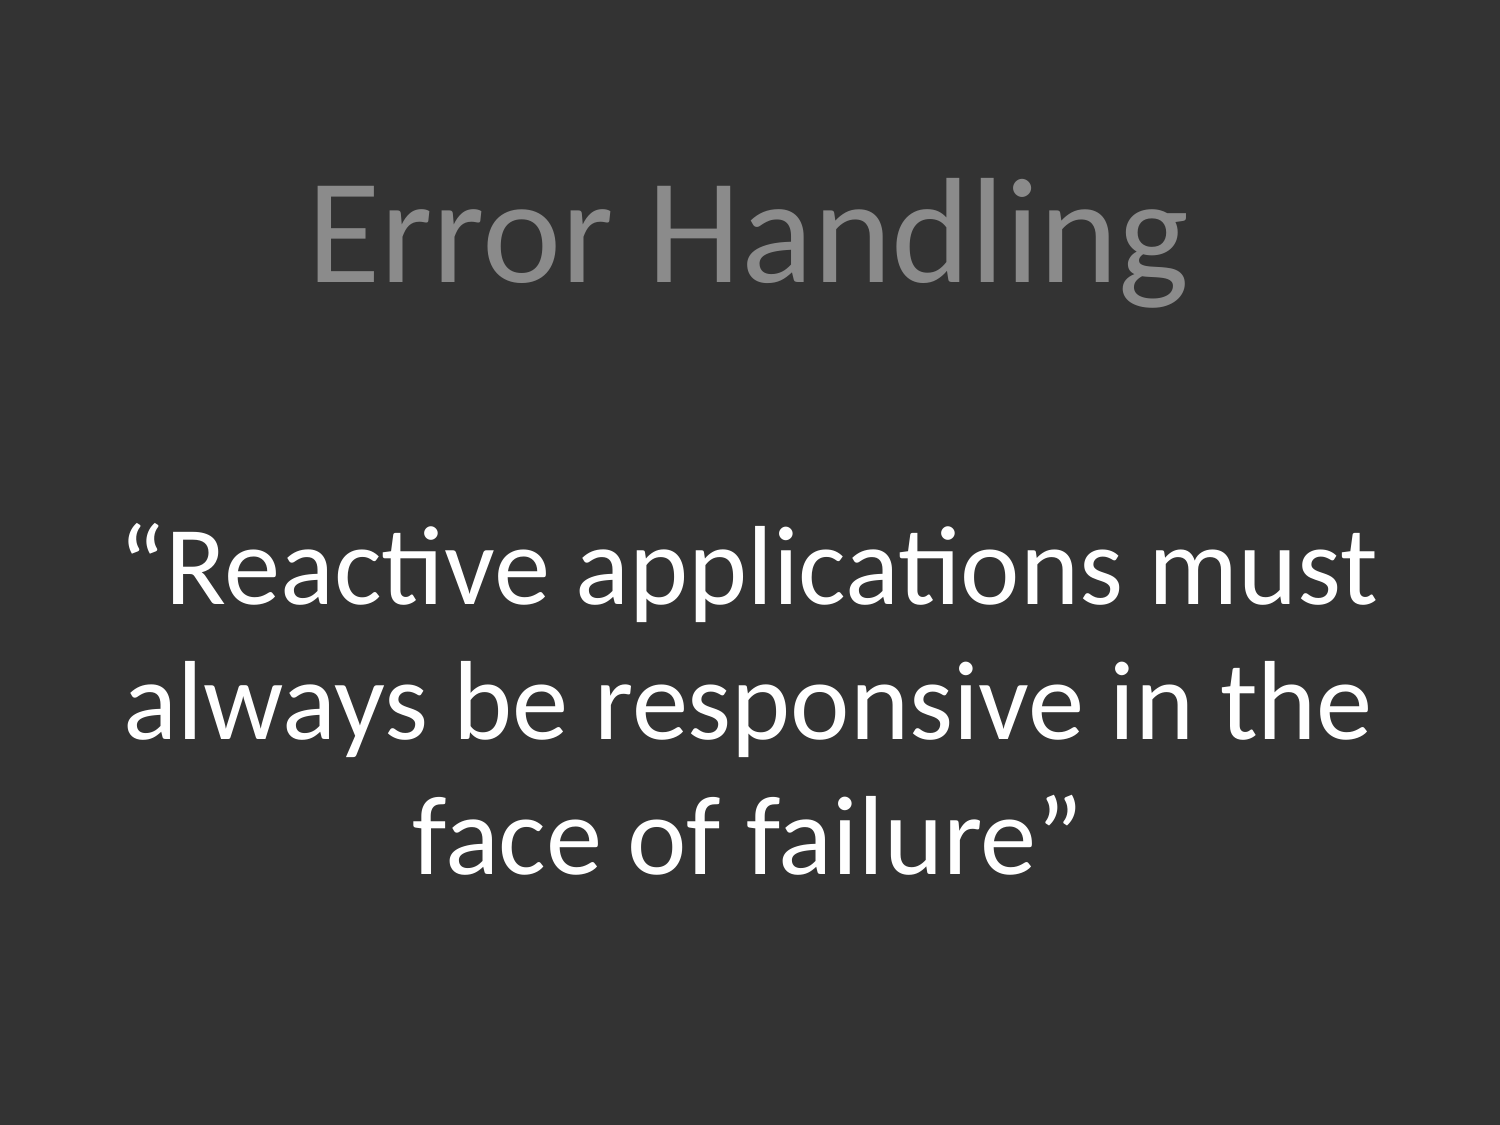

Error Handling

“Reactive applications must always be responsive in the face of failure”